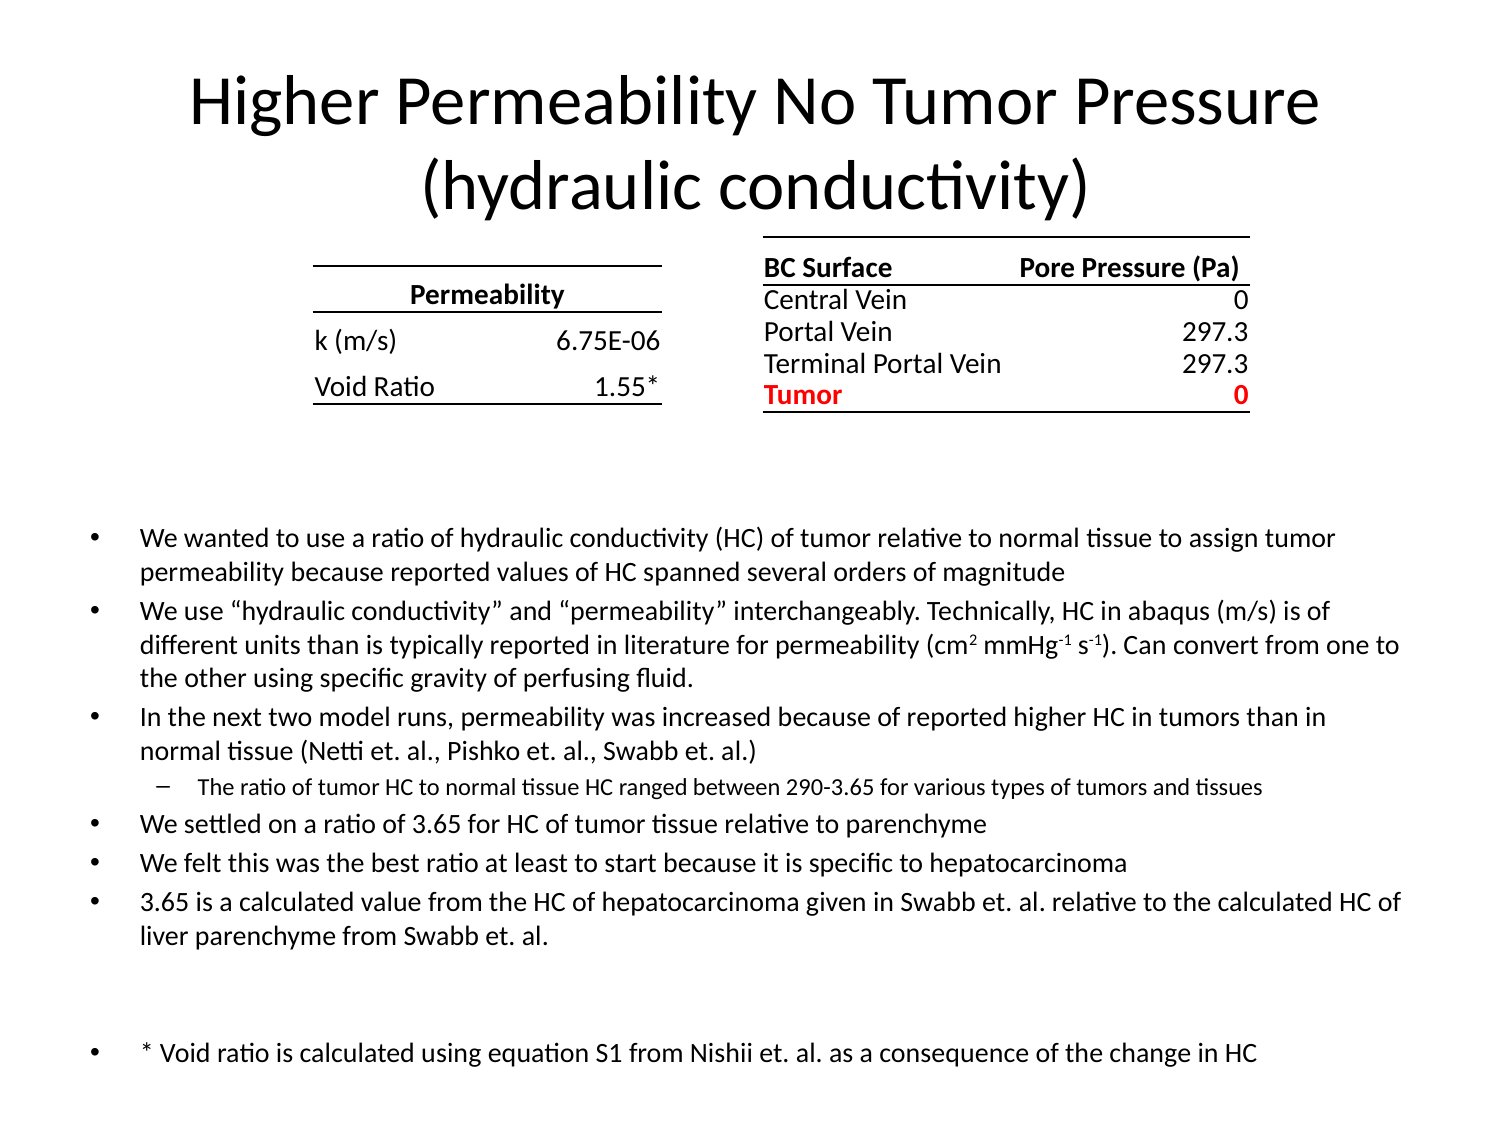

# Higher Permeability No Tumor Pressure (hydraulic conductivity)
| BC Surface | Pore Pressure (Pa) |
| --- | --- |
| Central Vein | 0 |
| Portal Vein | 297.3 |
| Terminal Portal Vein | 297.3 |
| Tumor | 0 |
| Permeability |  |
| --- | --- |
| k (m/s) | 6.75E-06 |
| Void Ratio | 1.55\* |
We wanted to use a ratio of hydraulic conductivity (HC) of tumor relative to normal tissue to assign tumor permeability because reported values of HC spanned several orders of magnitude
We use “hydraulic conductivity” and “permeability” interchangeably. Technically, HC in abaqus (m/s) is of different units than is typically reported in literature for permeability (cm2 mmHg-1 s-1). Can convert from one to the other using specific gravity of perfusing fluid.
In the next two model runs, permeability was increased because of reported higher HC in tumors than in normal tissue (Netti et. al., Pishko et. al., Swabb et. al.)
The ratio of tumor HC to normal tissue HC ranged between 290-3.65 for various types of tumors and tissues
We settled on a ratio of 3.65 for HC of tumor tissue relative to parenchyme
We felt this was the best ratio at least to start because it is specific to hepatocarcinoma
3.65 is a calculated value from the HC of hepatocarcinoma given in Swabb et. al. relative to the calculated HC of liver parenchyme from Swabb et. al.

* Void ratio is calculated using equation S1 from Nishii et. al. as a consequence of the change in HC